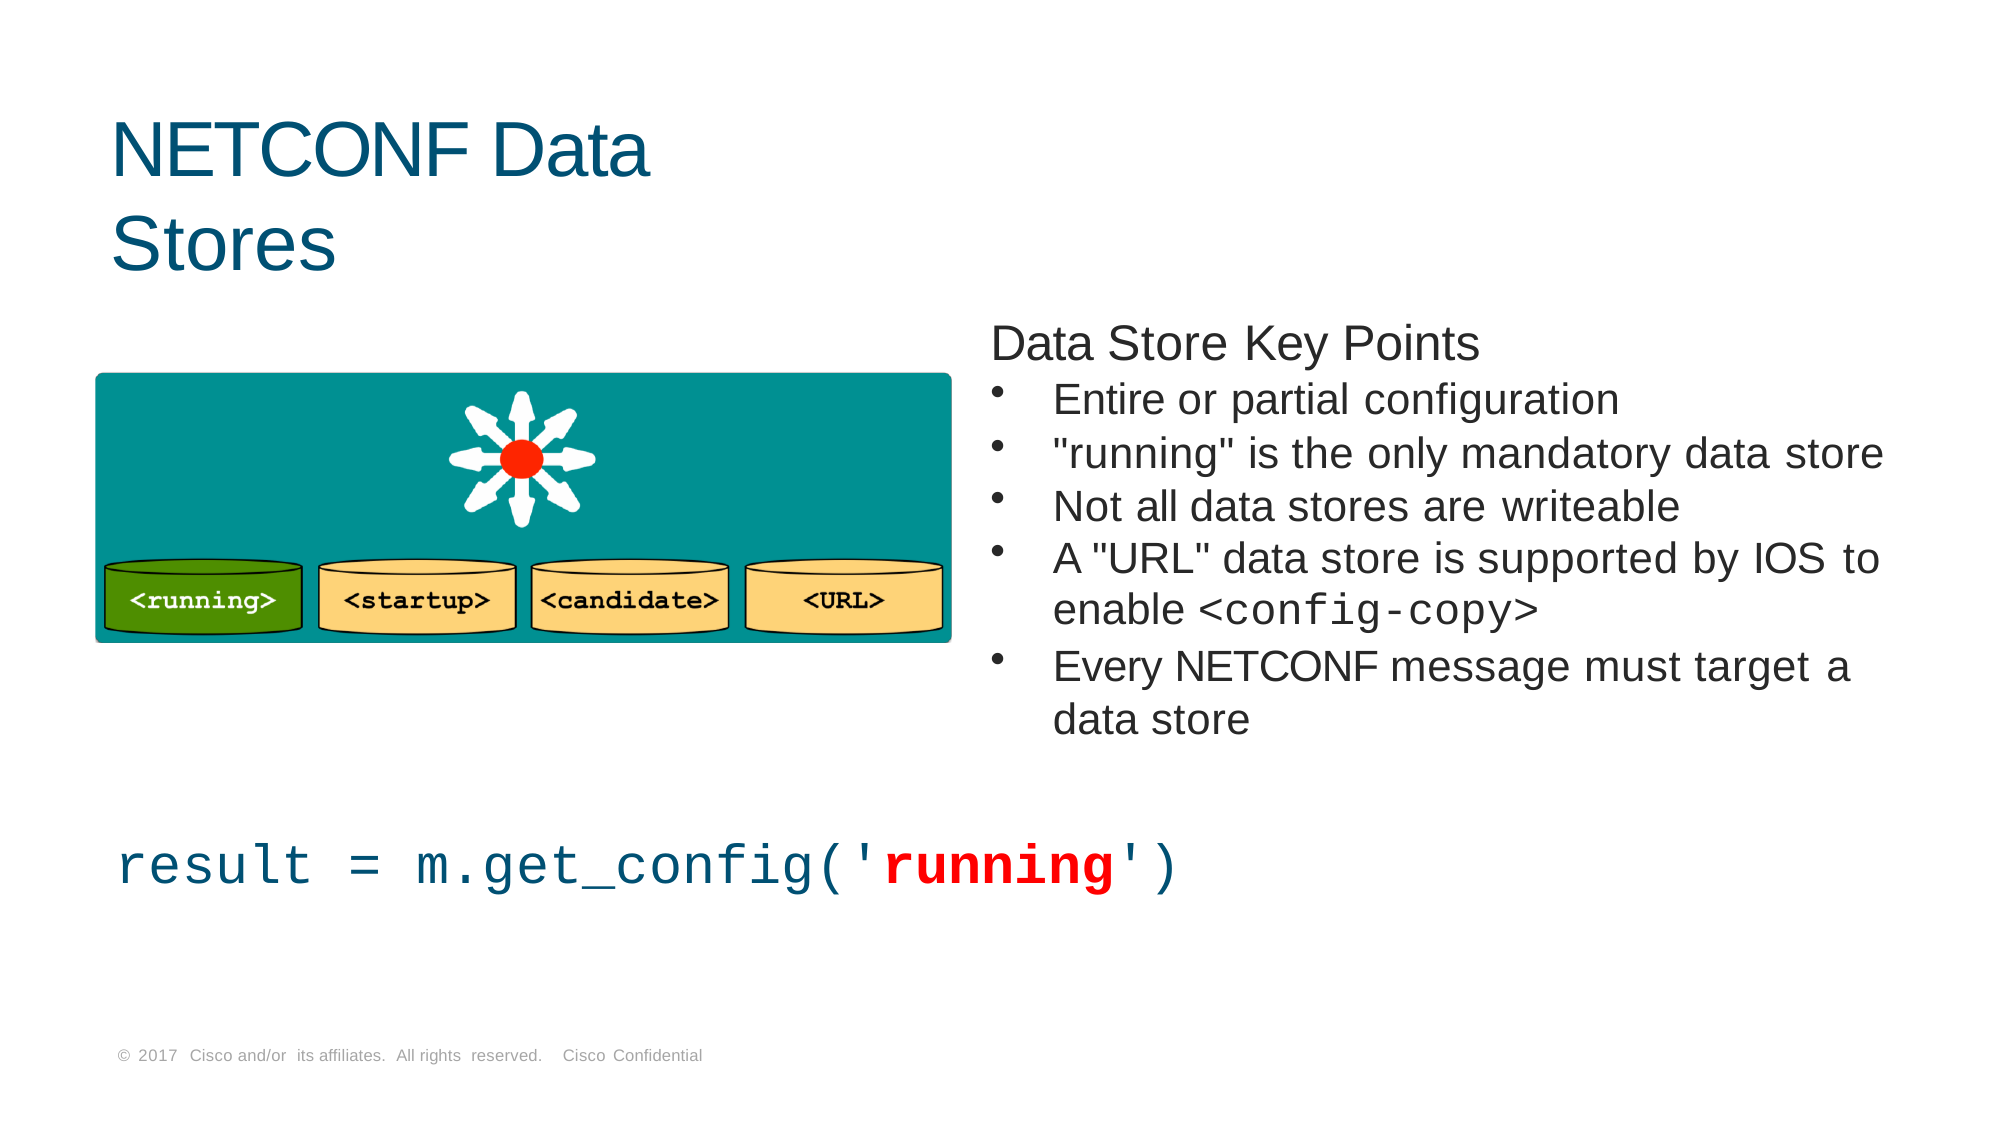

# NETCONF Data Stores
Data Store Key Points
Entire or partial configuration
"running" is the only mandatory data store
Not all data stores are writeable
A "URL" data store is supported by IOS to
enable <config-copy>
Every NETCONF message must target a
data store

result = m.get_config('running')

© 2017  Cisco and/or  its affiliates.  All rights  reserved.    Cisco Confidential